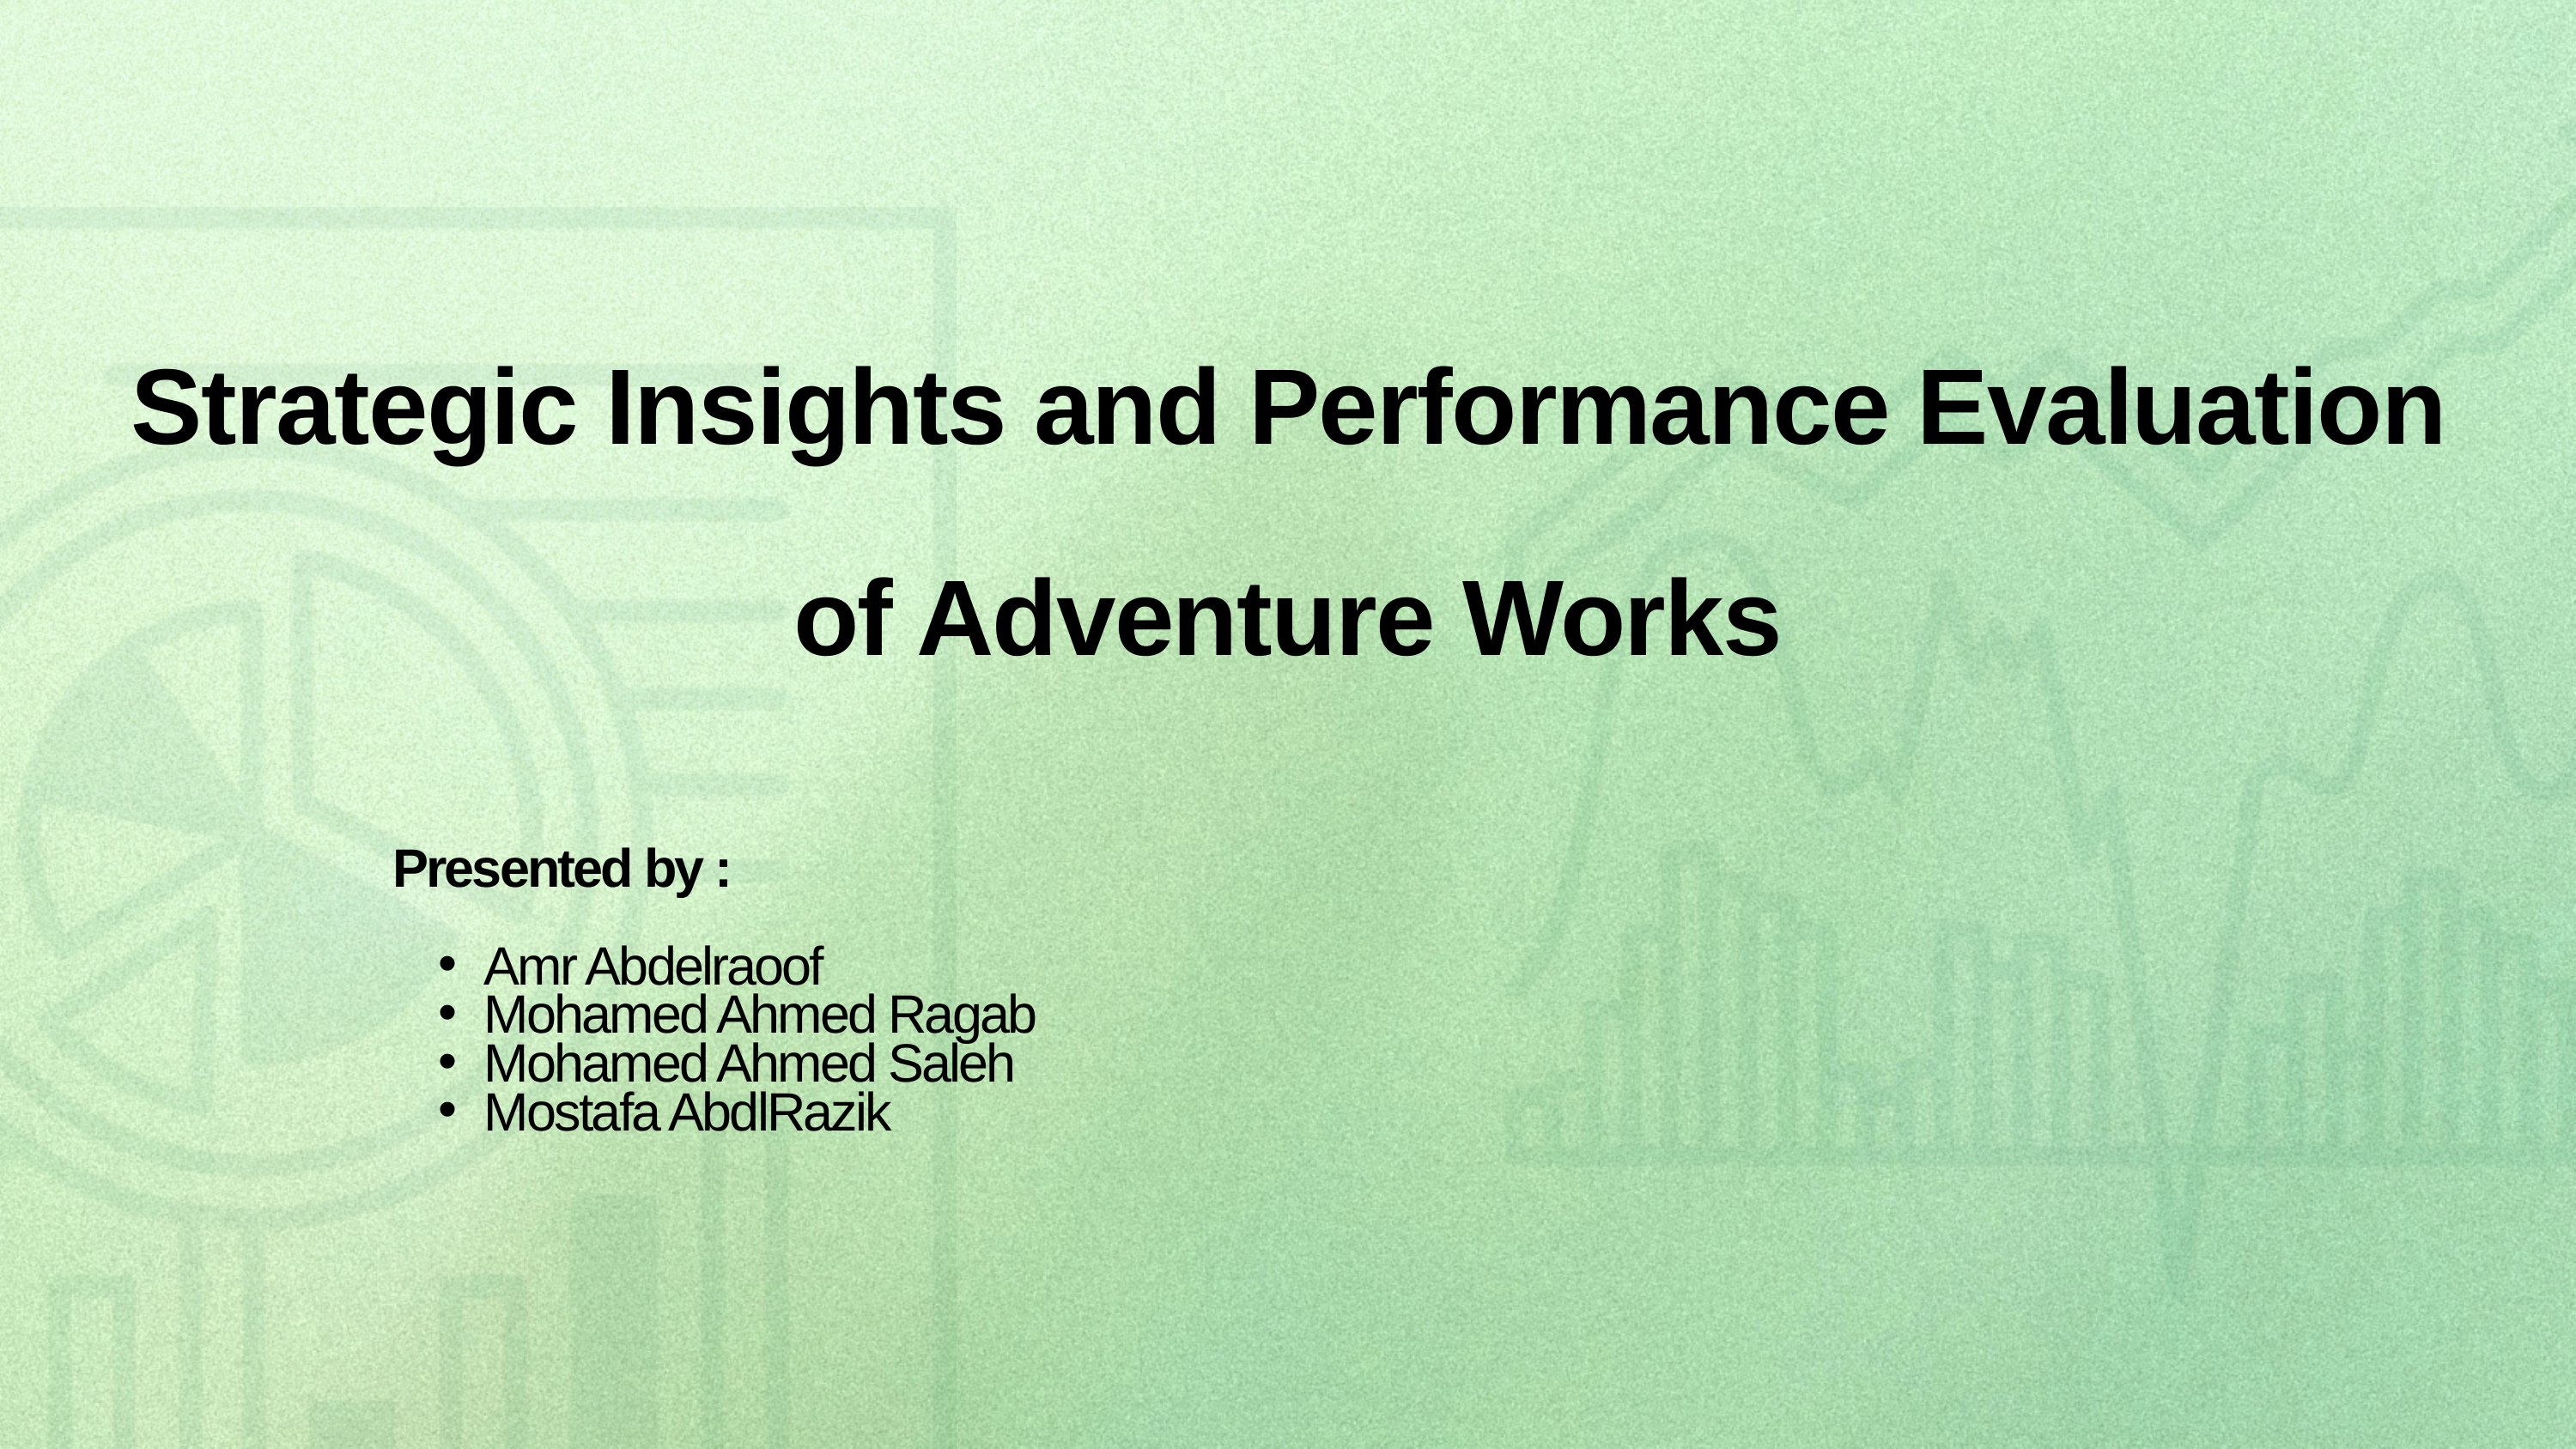

Strategic Insights and Performance Evaluation of Adventure Works
Presented by :

Amr Abdelraoof
Mohamed Ahmed Ragab
Mohamed Ahmed Saleh
Mostafa AbdlRazik